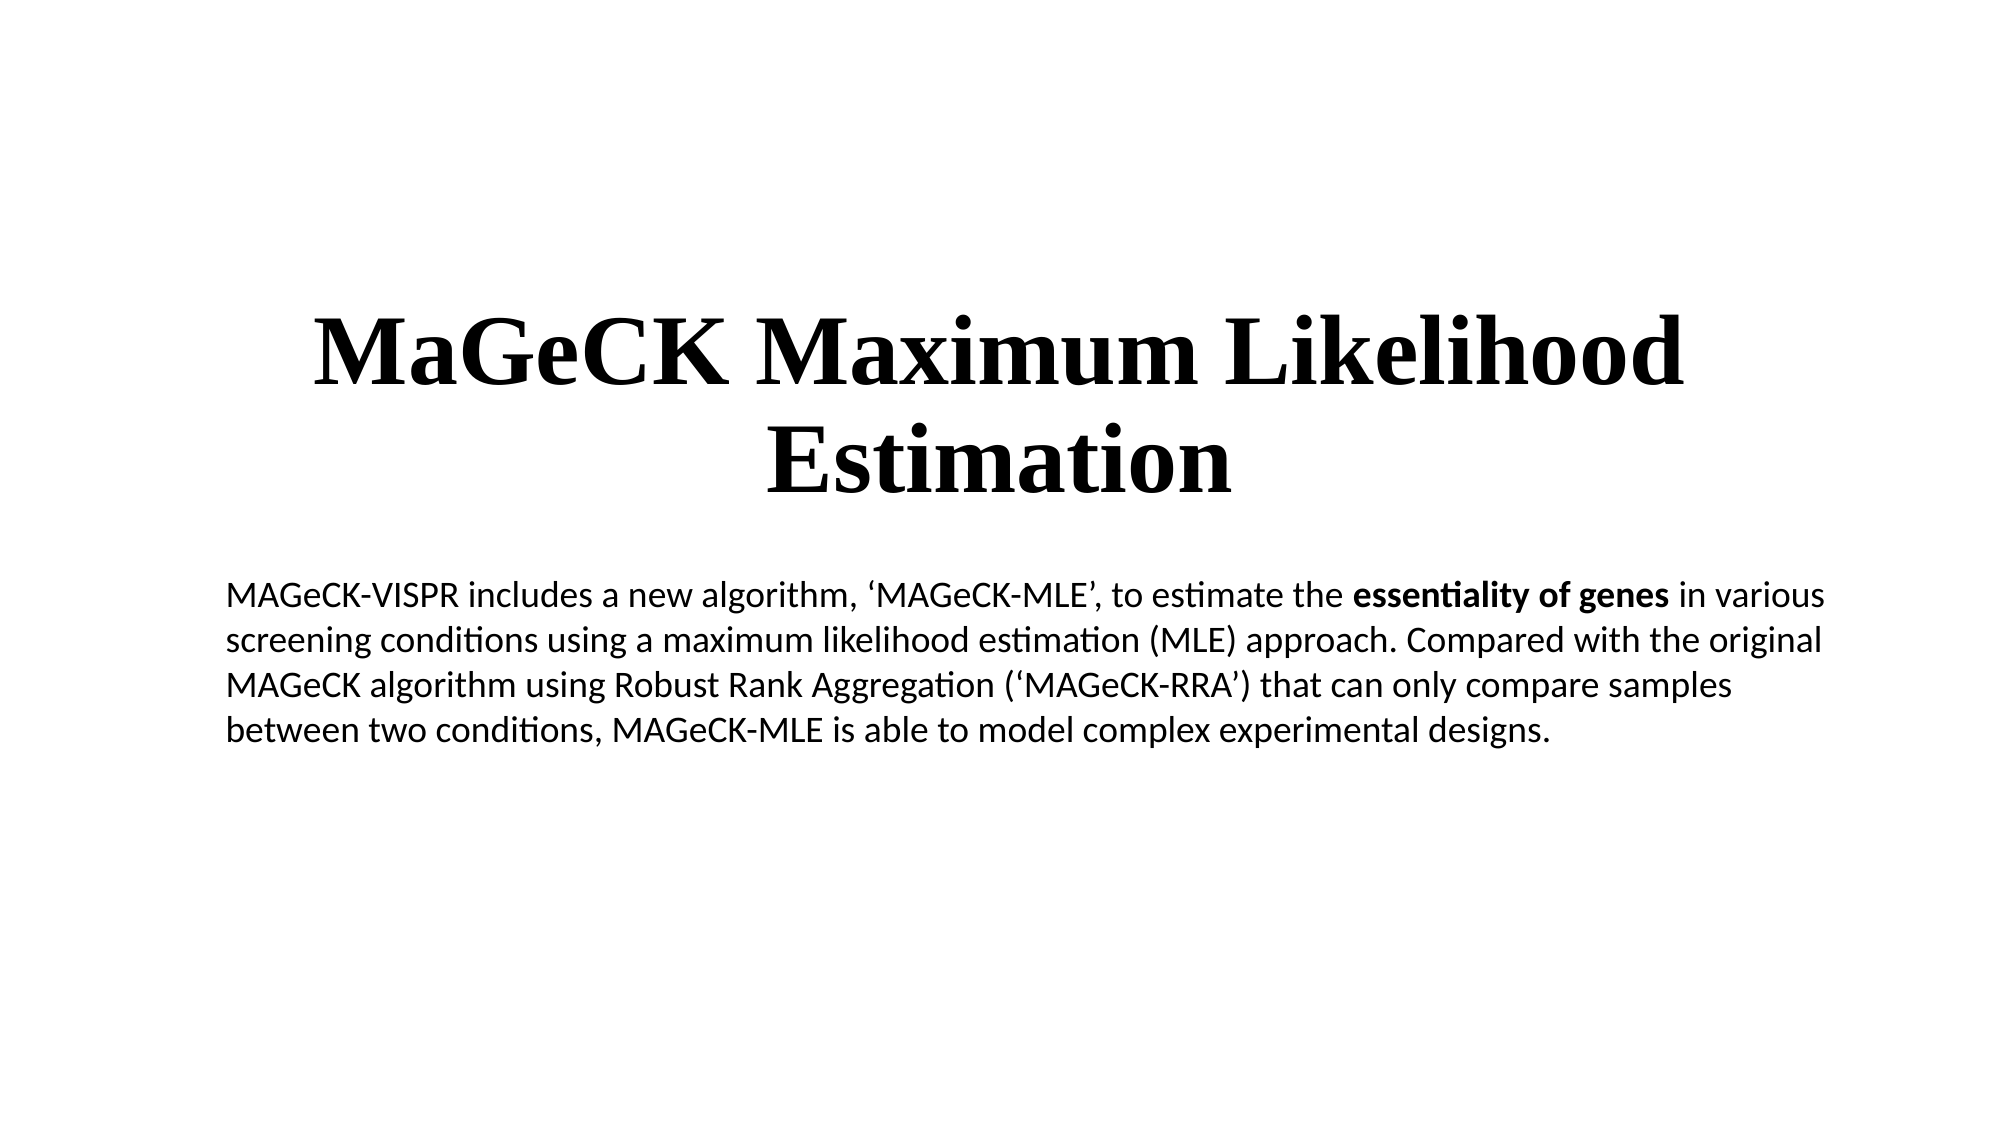

MaGeCK Maximum Likelihood Estimation
MAGeCK-VISPR includes a new algorithm, ‘MAGeCK-MLE’, to estimate the essentiality of genes in various screening conditions using a maximum likelihood estimation (MLE) approach. Compared with the original MAGeCK algorithm using Robust Rank Aggregation (‘MAGeCK-RRA’) that can only compare samples between two conditions, MAGeCK-MLE is able to model complex experimental designs.